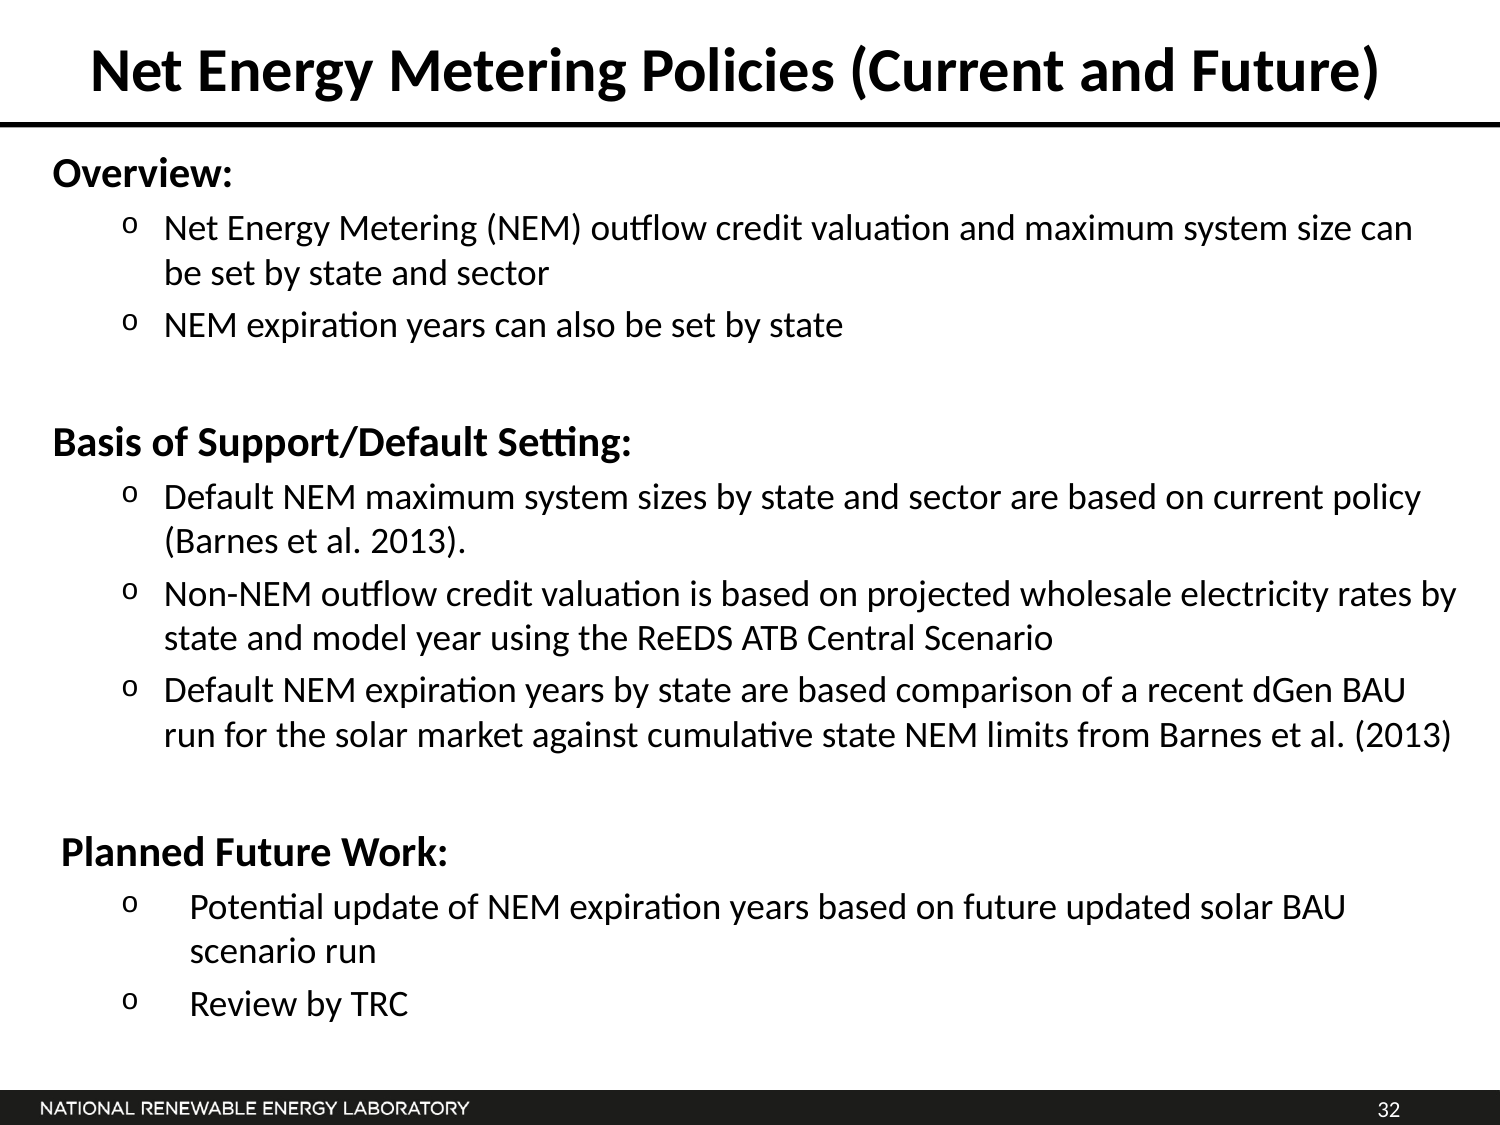

# Net Energy Metering Policies (Current and Future)
Overview:
Net Energy Metering (NEM) outflow credit valuation and maximum system size can be set by state and sector
NEM expiration years can also be set by state

Basis of Support/Default Setting:
Default NEM maximum system sizes by state and sector are based on current policy (Barnes et al. 2013).
Non-NEM outflow credit valuation is based on projected wholesale electricity rates by state and model year using the ReEDS ATB Central Scenario
Default NEM expiration years by state are based comparison of a recent dGen BAU run for the solar market against cumulative state NEM limits from Barnes et al. (2013)

Planned Future Work:
Potential update of NEM expiration years based on future updated solar BAU scenario run
Review by TRC